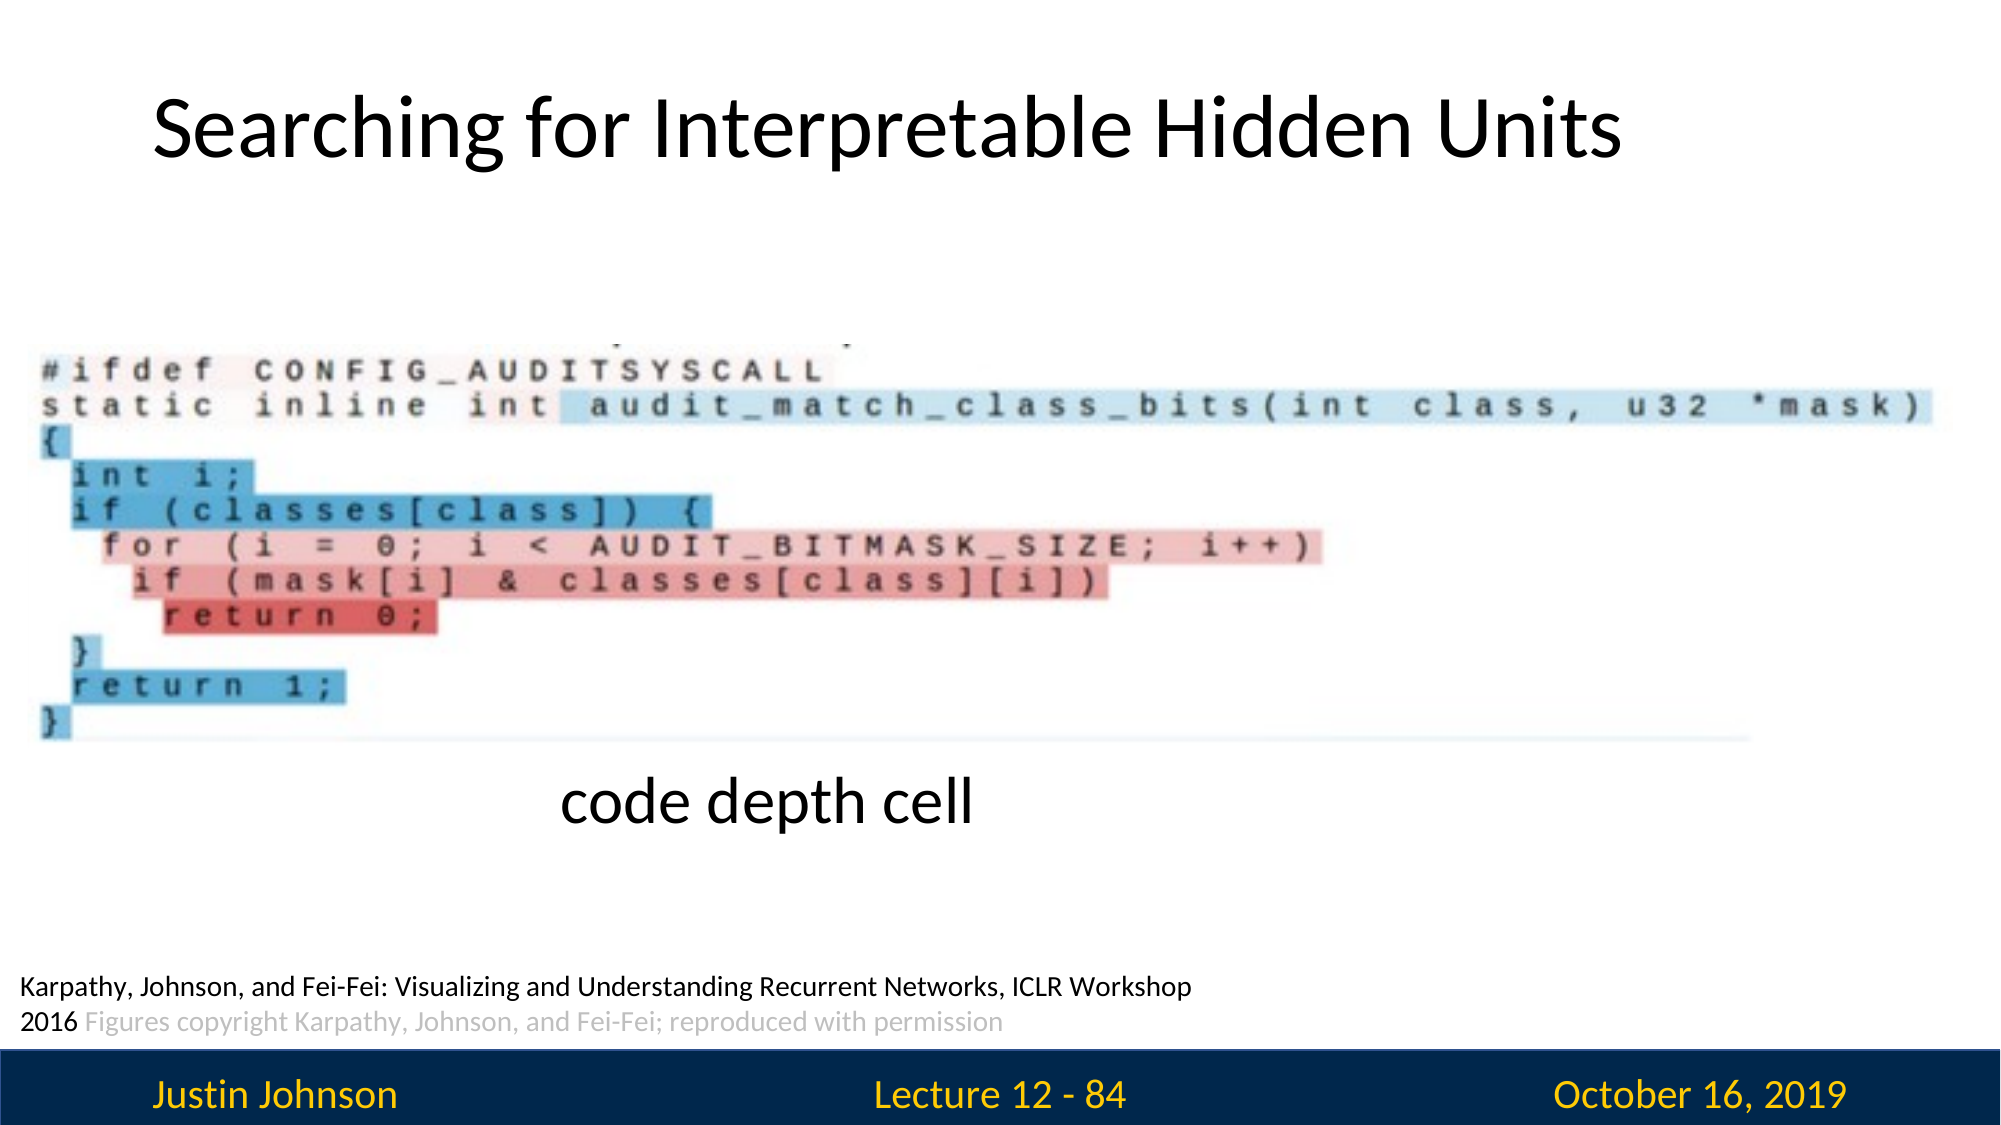

# Searching for Interpretable Hidden Units

code depth cell
Karpathy, Johnson, and Fei-Fei: Visualizing and Understanding Recurrent Networks, ICLR Workshop 2016 Figures copyright Karpathy, Johnson, and Fei-Fei; reproduced with permission
Justin Johnson
October 16, 2019
Lecture 12 - 84